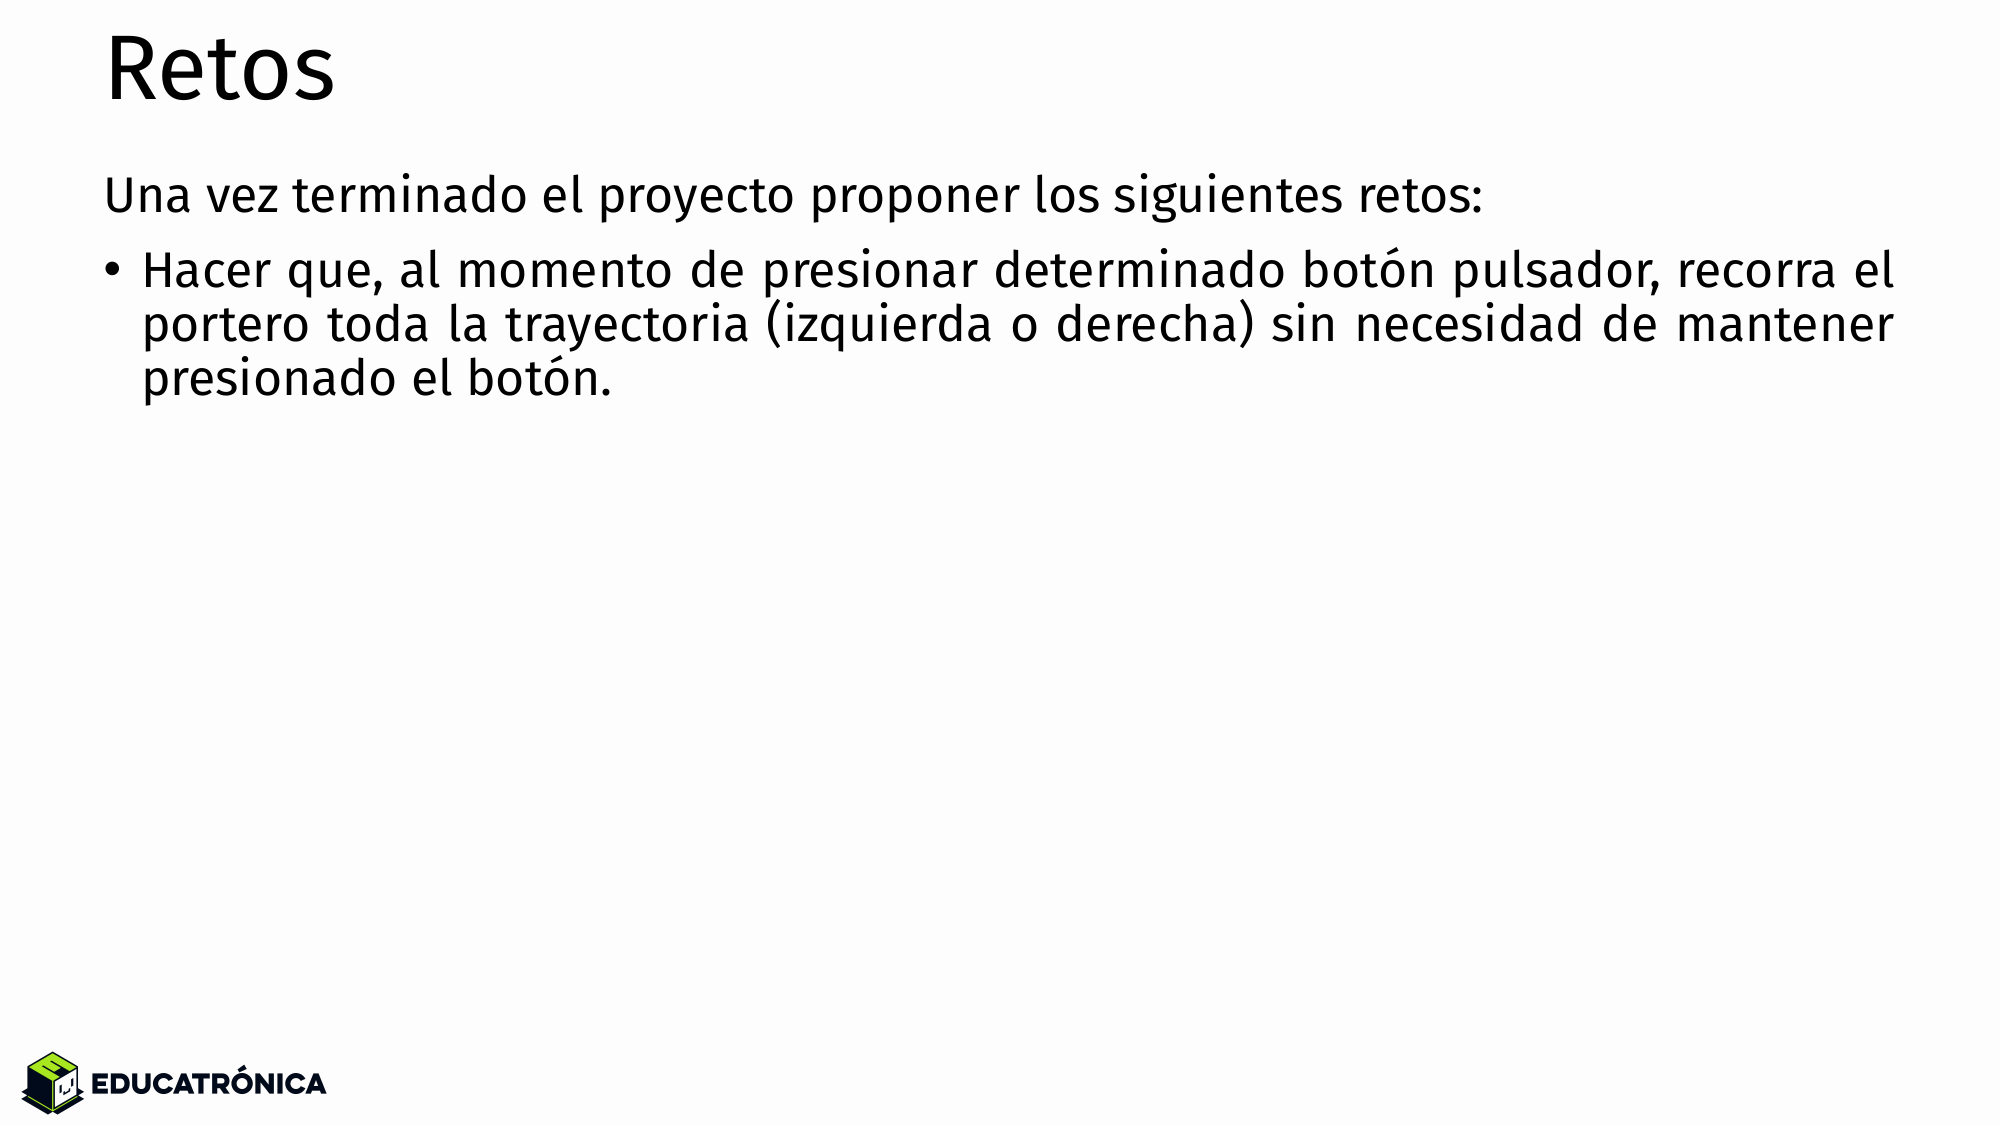

# Retos
Una vez terminado el proyecto proponer los siguientes retos:
Hacer que, al momento de presionar determinado botón pulsador, recorra el portero toda la trayectoria (izquierda o derecha) sin necesidad de mantener presionado el botón.